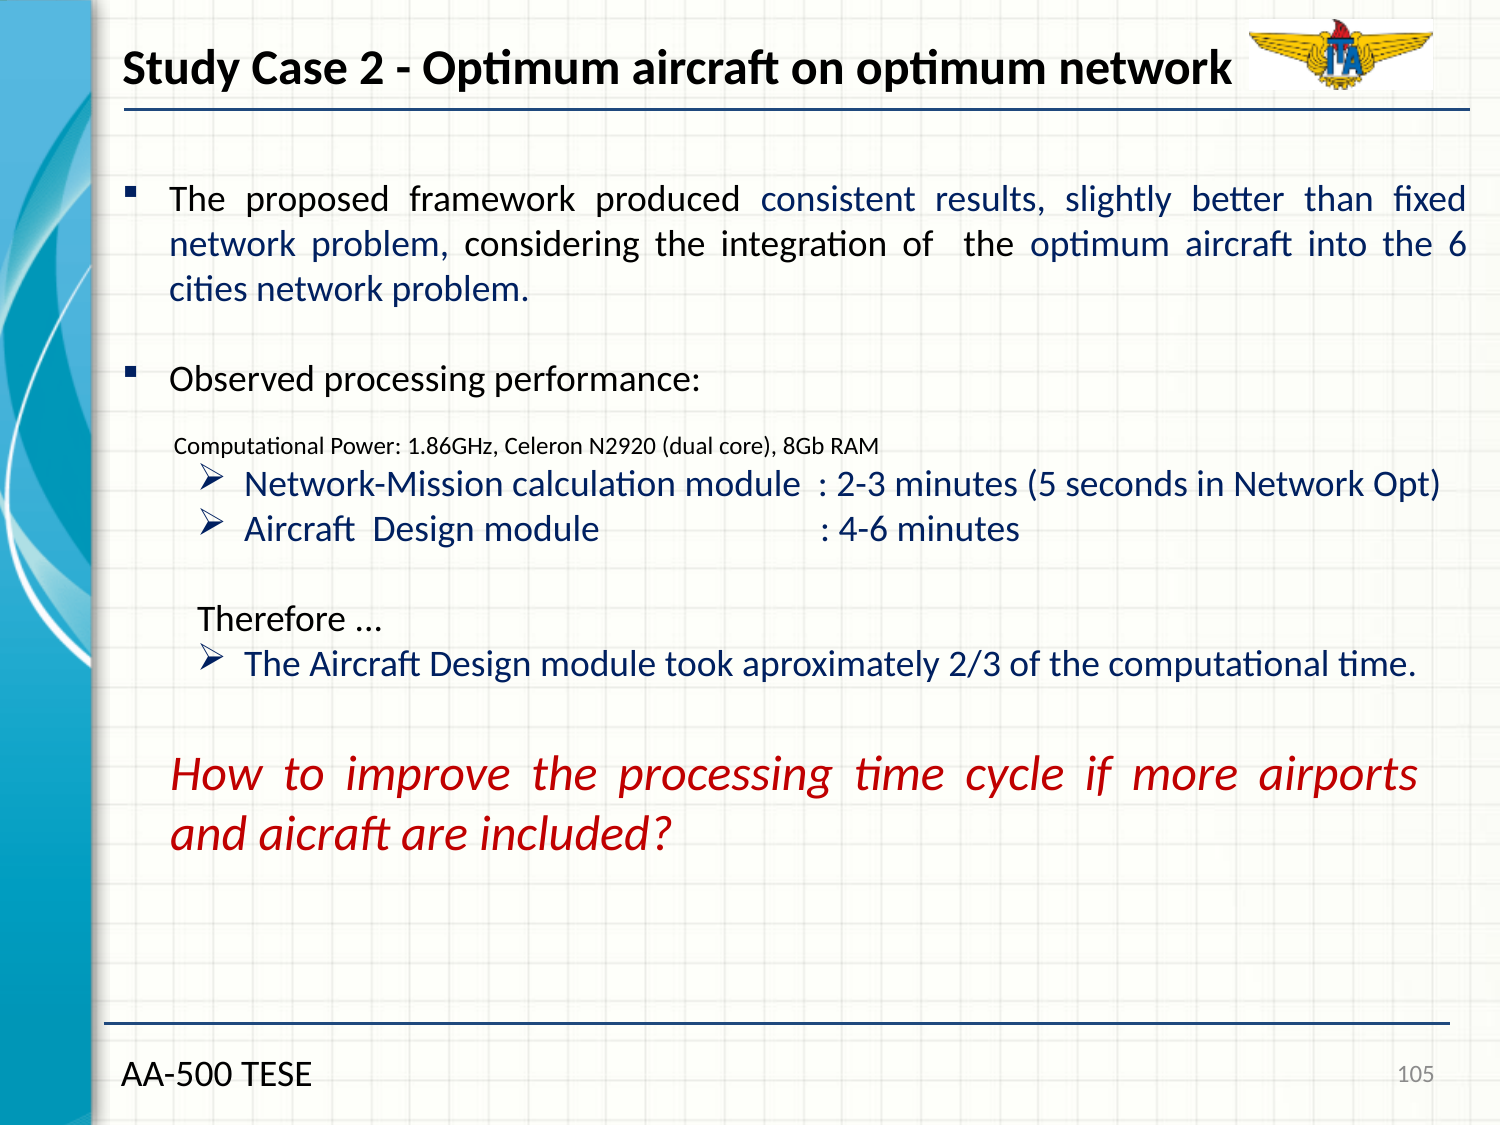

Study Case 2 - Optimum aircraft on optimum network
The proposed framework produced consistent results, slightly better than fixed network problem, considering the integration of  the optimum aircraft into the 6 cities network problem.

Observed processing performance:

         Computational Power: 1.86GHz, Celeron N2920 (dual core), 8Gb RAM
Network-Mission calculation module  : 2-3 minutes (5 seconds in Network Opt)
Aircraft  Design module                          : 4-6 minutes

Therefore ...
The Aircraft Design module took aproximately 2/3 of the computational time.
How to improve the processing time cycle if more airports and aicraft are included?
105